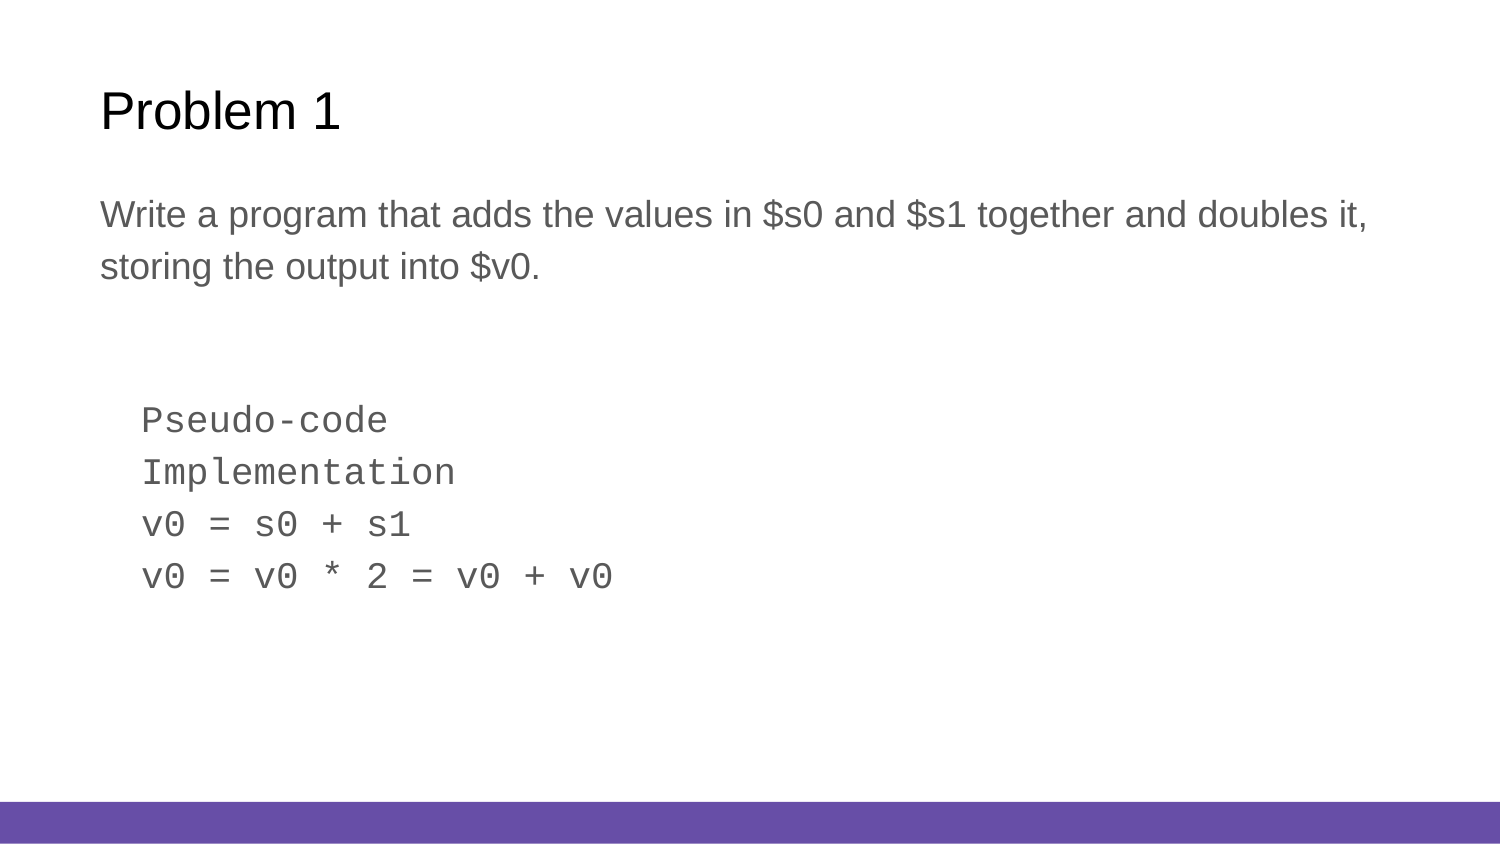

# Problem 1
Write a program that adds the values in $s0 and $s1 together and doubles it, storing the output into $v0.
Pseudo-code Implementation
v0 = s0 + s1
v0 = v0 * 2 = v0 + v0